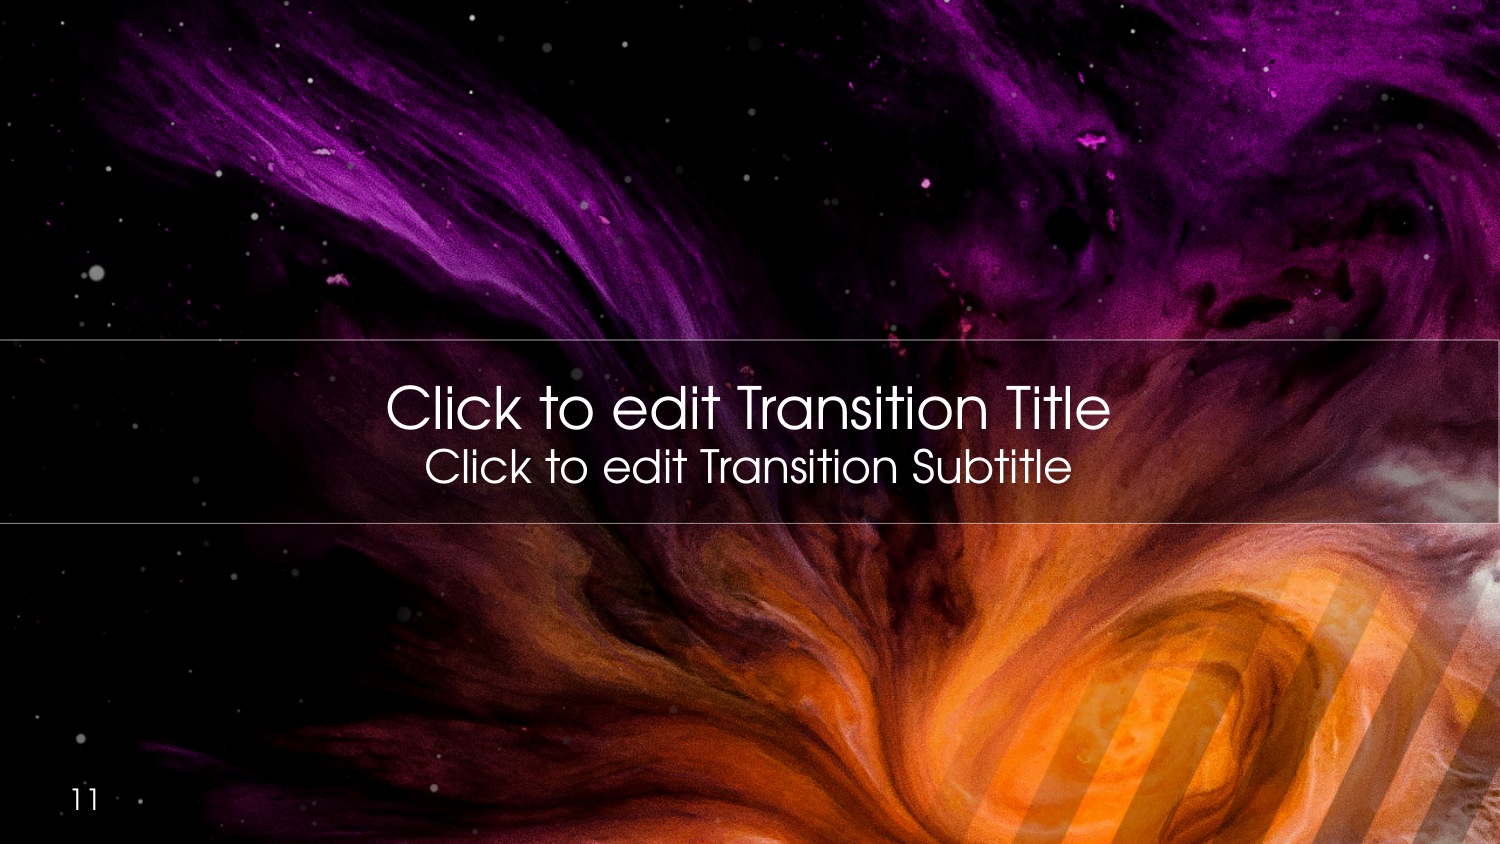

Click to edit Transition Title
Click to edit Transition Subtitle